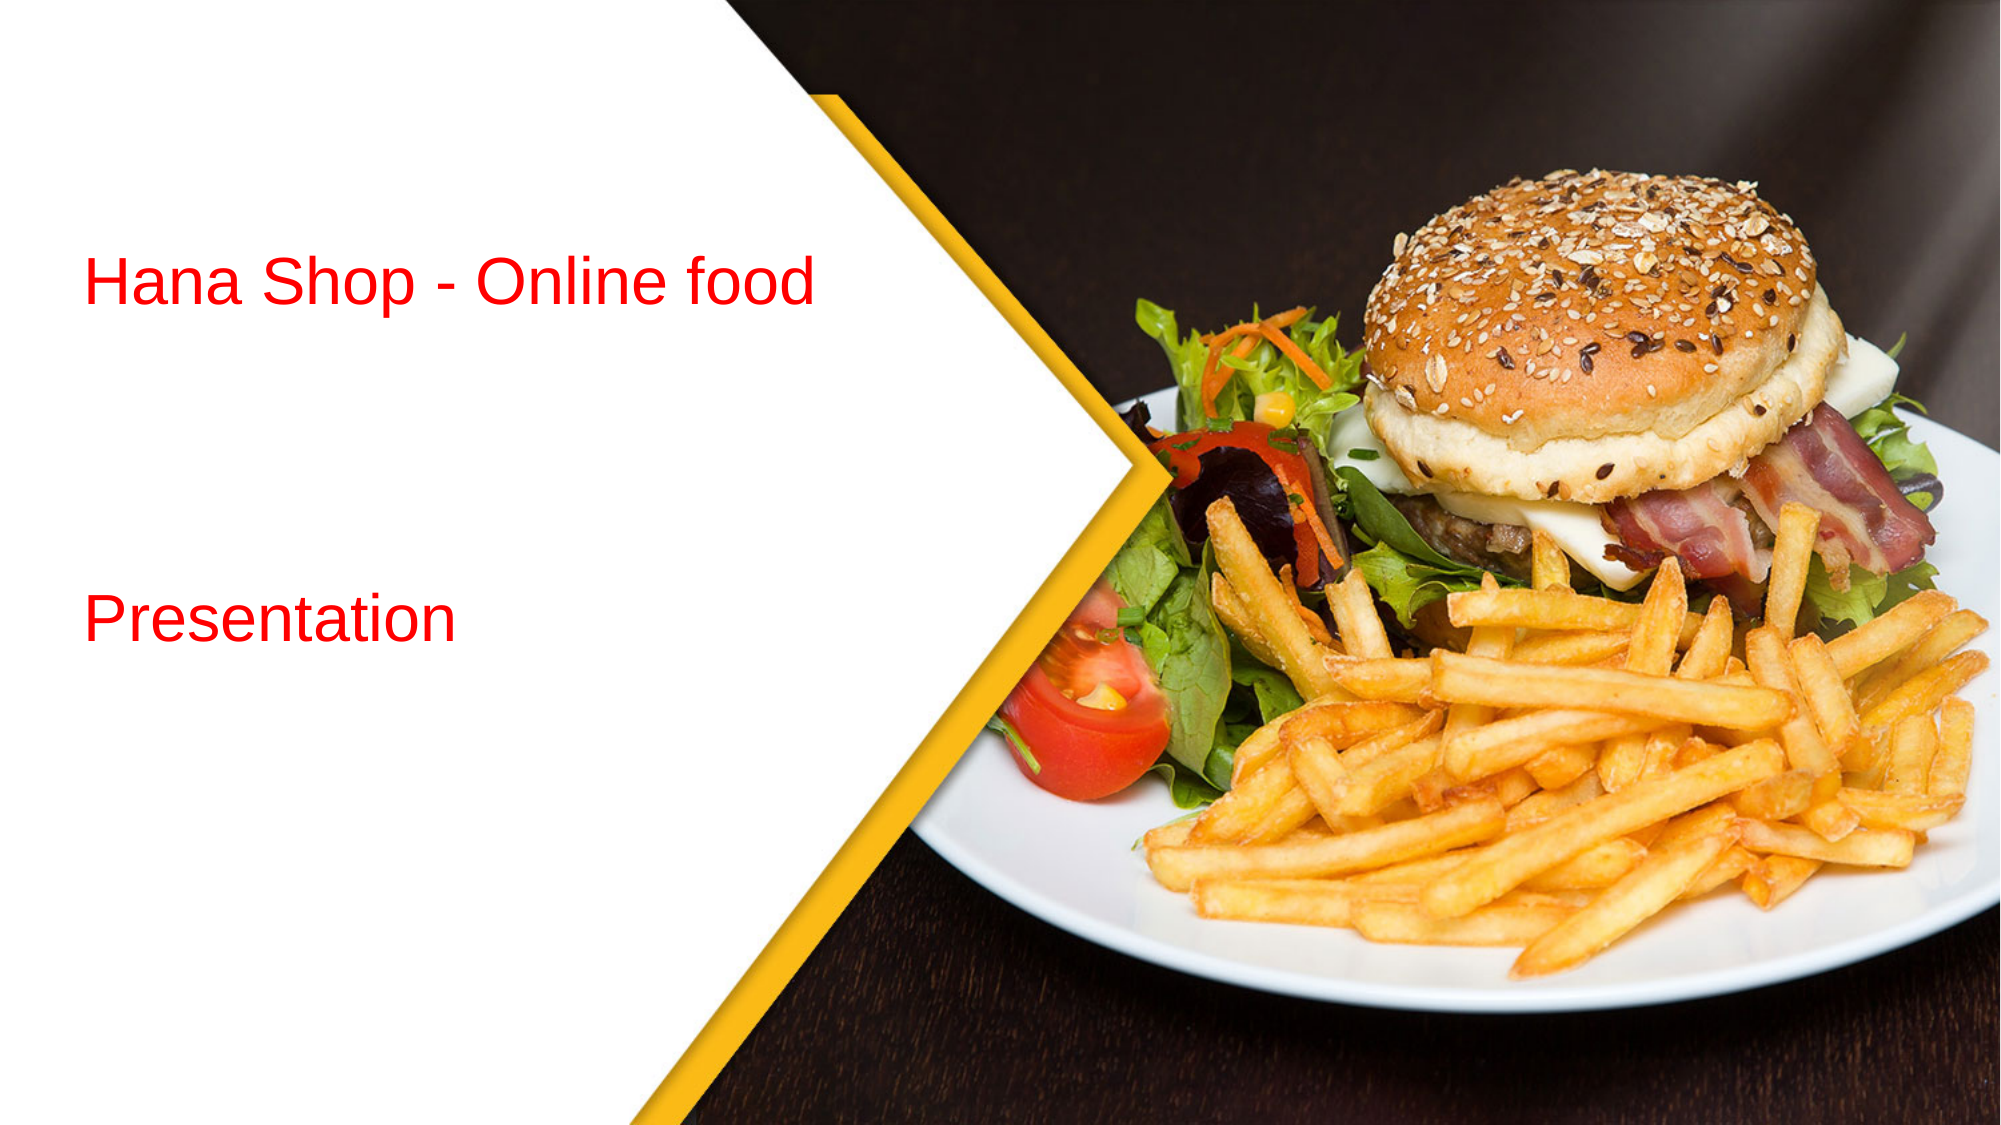

# Hana Shop - Online food Presentation